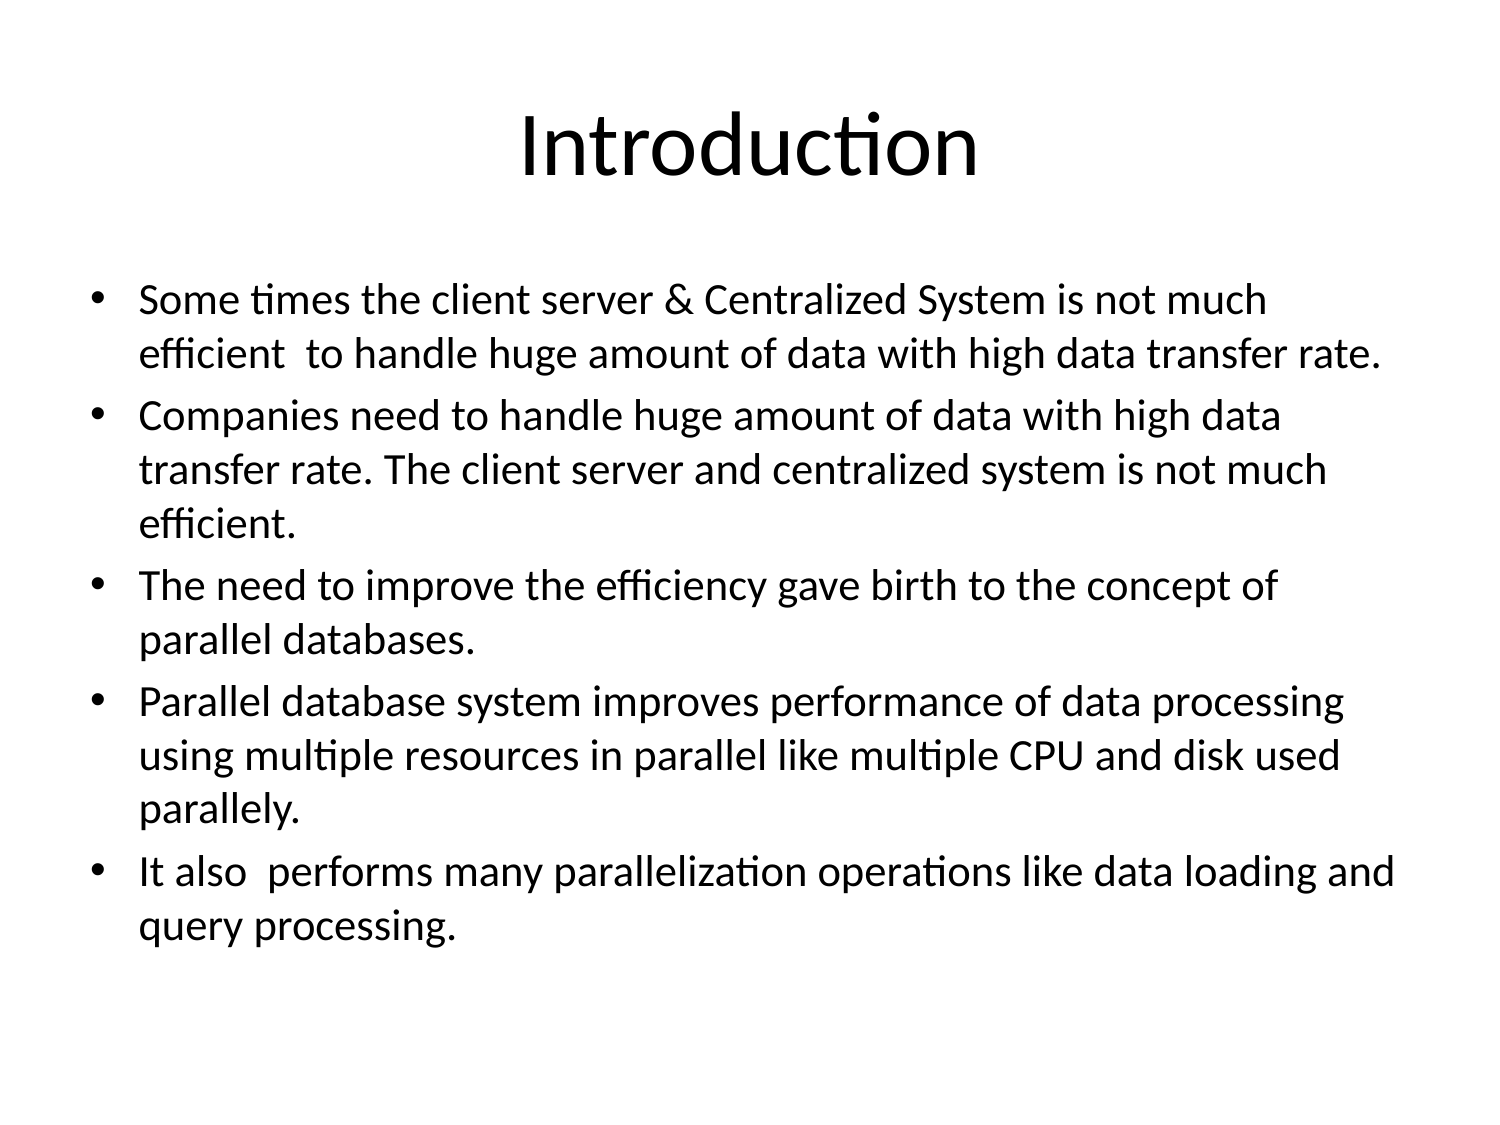

# Introduction
Some times the client server & Centralized System is not much efficient  to handle huge amount of data with high data transfer rate.
Companies need to handle huge amount of data with high data transfer rate. The client server and centralized system is not much efficient.
The need to improve the efficiency gave birth to the concept of parallel databases.
Parallel database system improves performance of data processing using multiple resources in parallel like multiple CPU and disk used parallely.
It also  performs many parallelization operations like data loading and query processing.